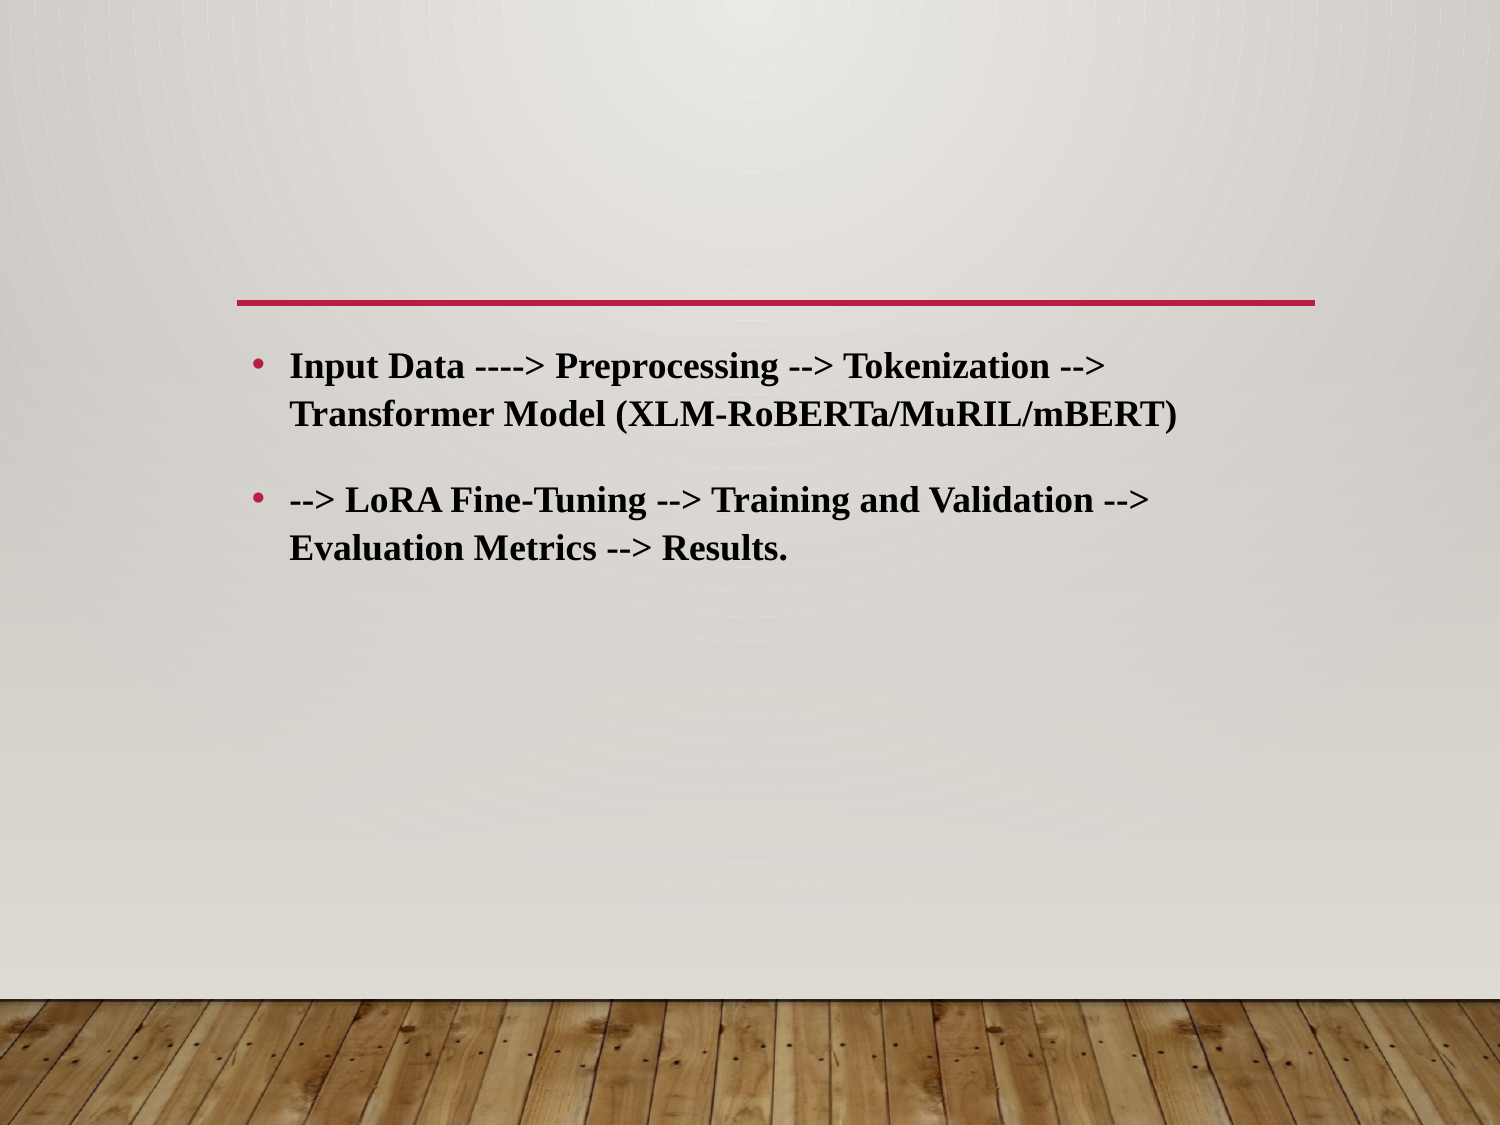

#
Input Data ----> Preprocessing --> Tokenization --> Transformer Model (XLM-RoBERTa/MuRIL/mBERT)
--> LoRA Fine-Tuning --> Training and Validation --> Evaluation Metrics --> Results.